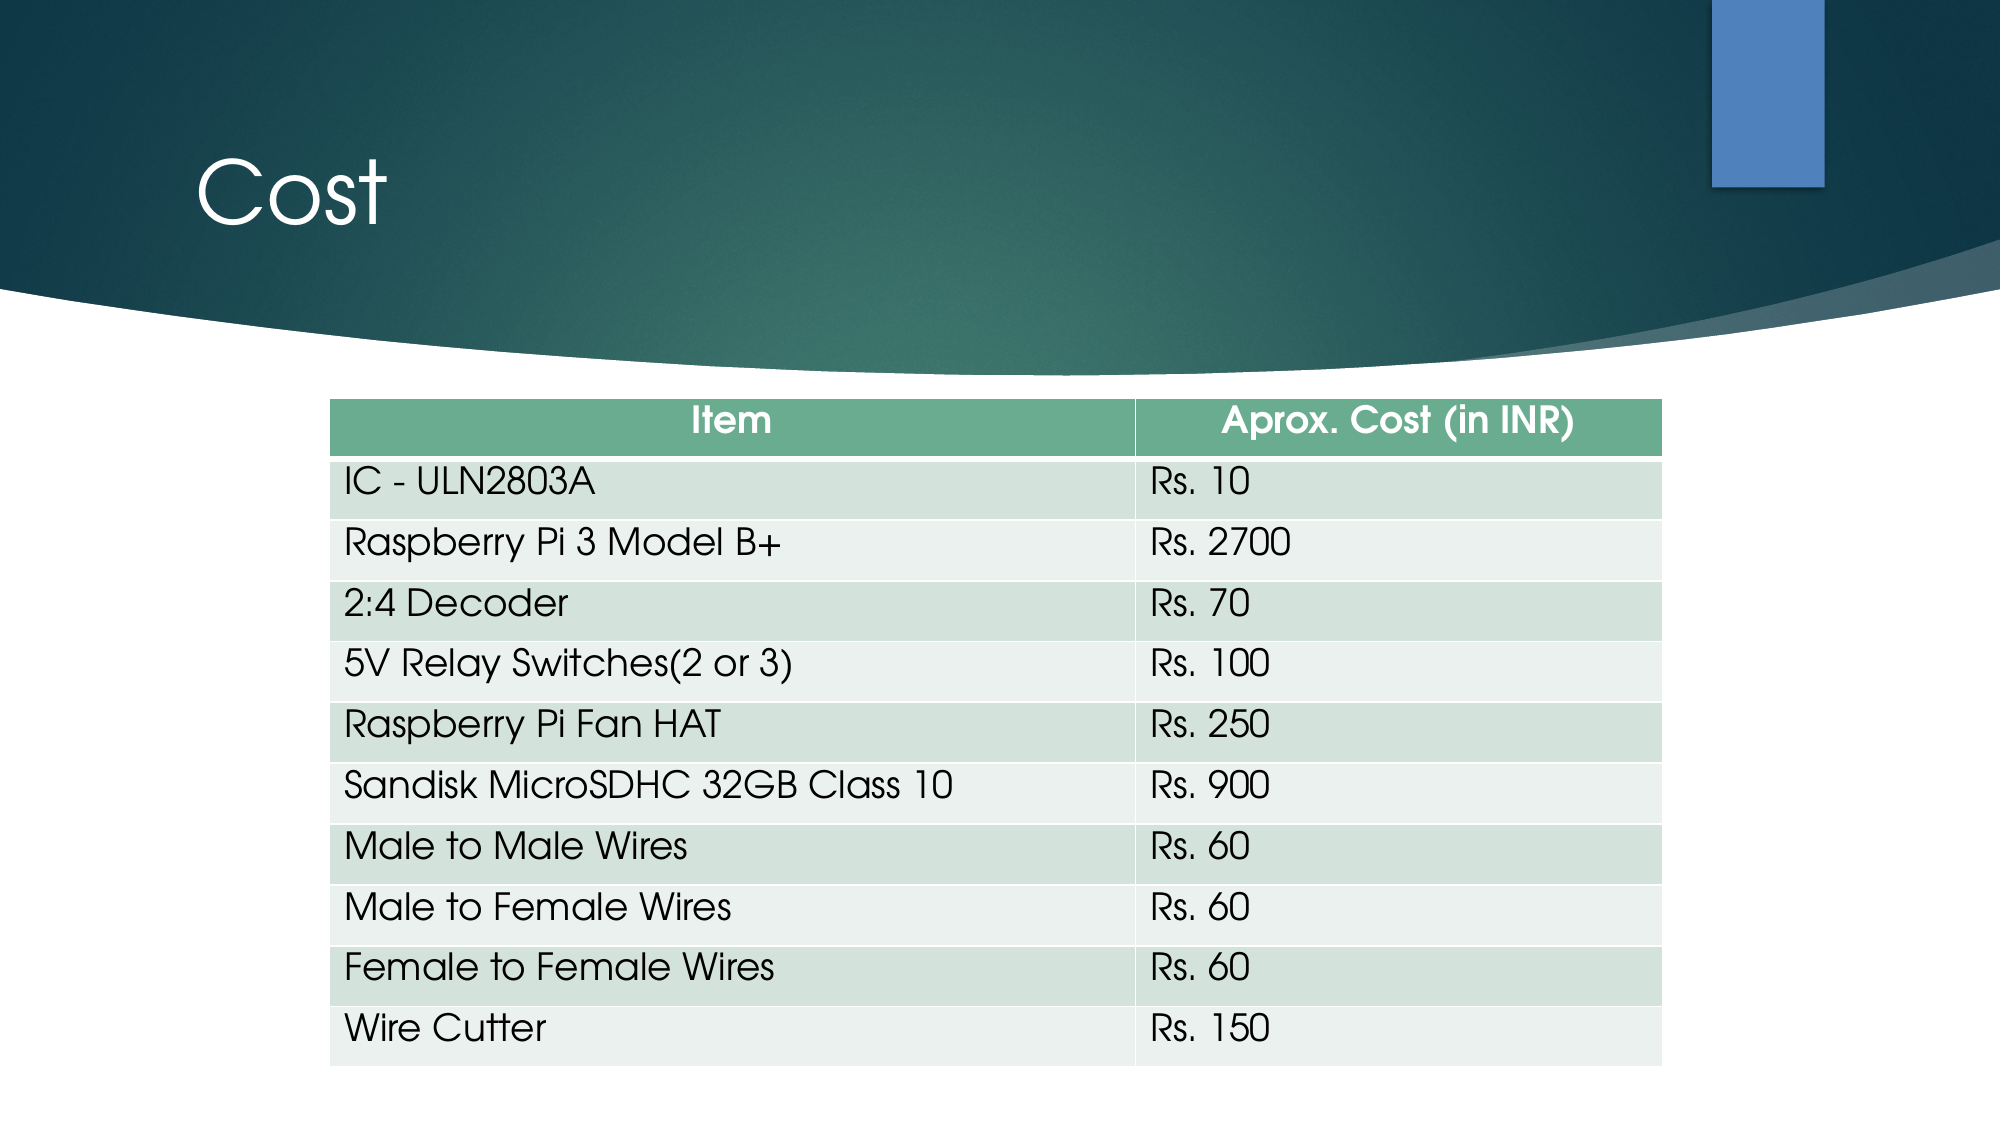

Cost

| Item | Aprox. Cost (in INR) |
| --- | --- |
| IC - ULN2803A | Rs. 10 |
| Raspberry Pi 3 Model B+ | Rs. 2700 |
| 2:4 Decoder | Rs. 70 |
| 5V Relay Switches(2 or 3) | Rs. 100 |
| Raspberry Pi Fan HAT | Rs. 250 |
| Sandisk MicroSDHC 32GB Class 10 | Rs. 900 |
| Male to Male Wires | Rs. 60 |
| Male to Female Wires | Rs. 60 |
| Female to Female Wires | Rs. 60 |
| Wire Cutter | Rs. 150 |